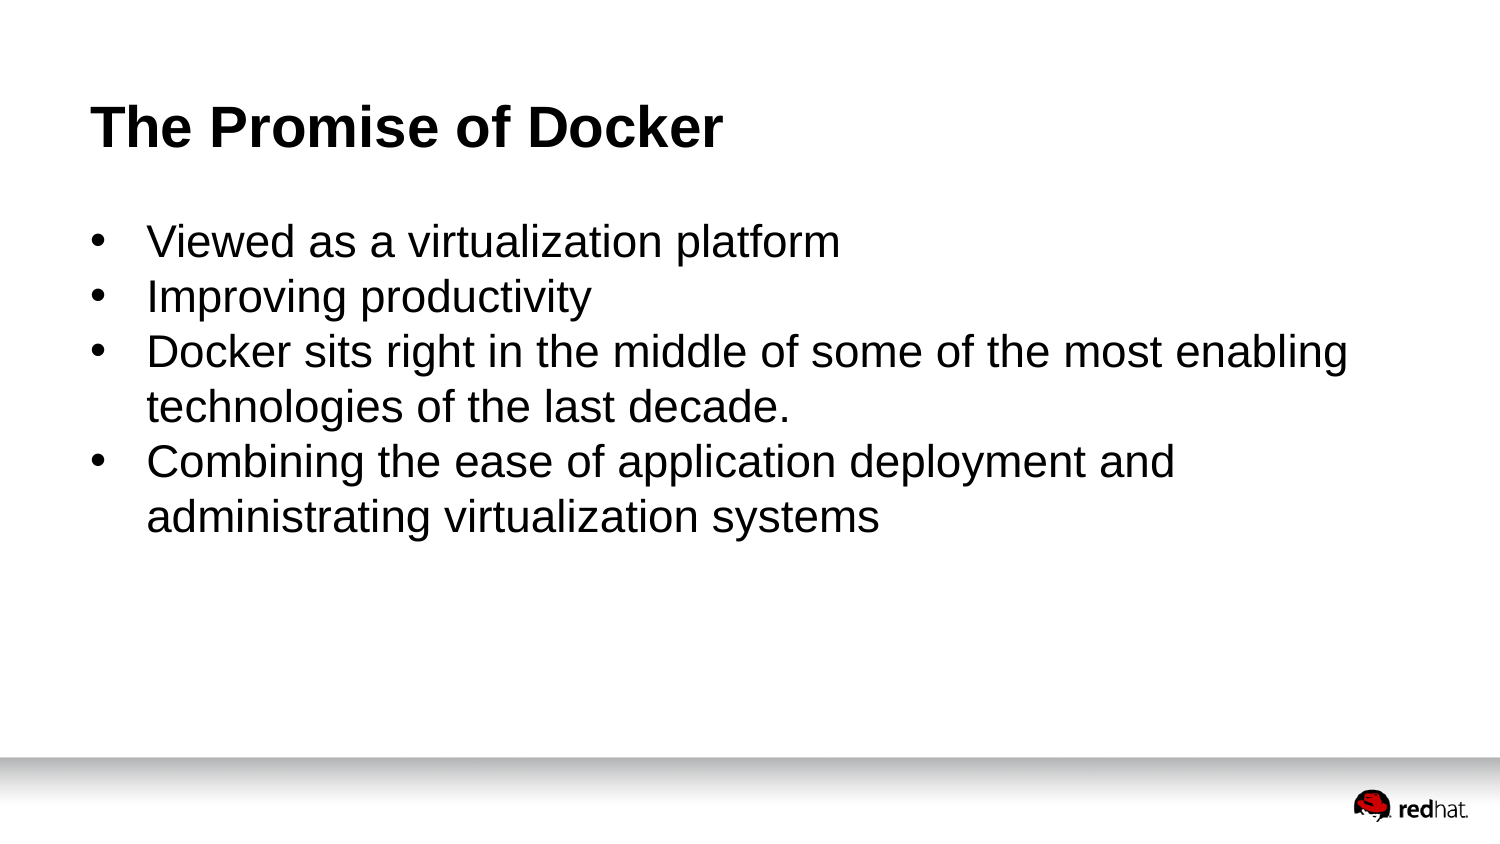

# The Promise of Docker
Viewed as a virtualization platform
Improving productivity
Docker sits right in the middle of some of the most enabling technologies of the last decade.
Combining the ease of application deployment and administrating virtualization systems